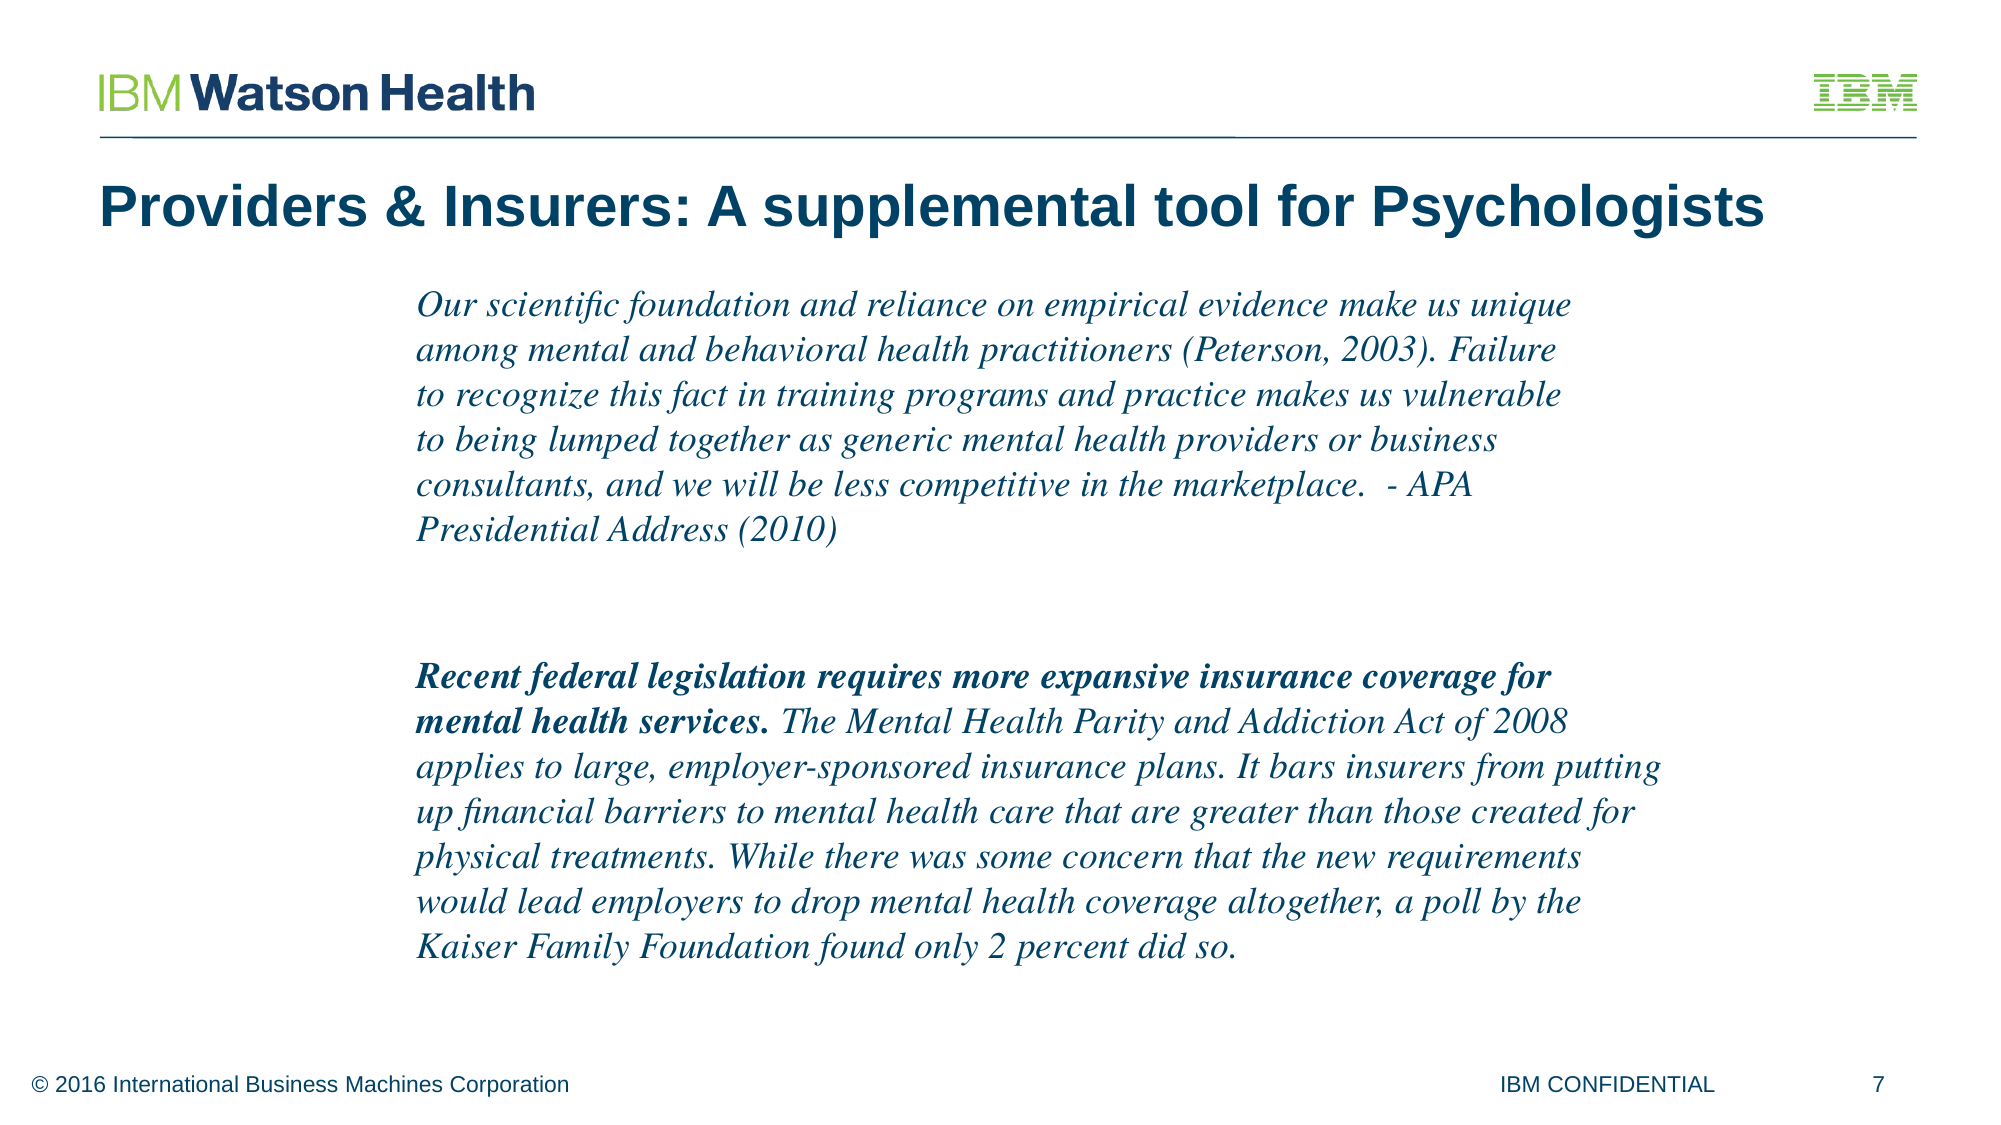

# Providers & Insurers: A supplemental tool for Psychologists
Our scientific foundation and reliance on empirical evidence make us unique among mental and behavioral health practitioners (Peterson, 2003). Failure to recognize this fact in training programs and practice makes us vulnerable to being lumped together as generic mental health providers or business consultants, and we will be less competitive in the marketplace.  - APA Presidential Address (2010)
Recent federal legislation requires more expansive insurance coverage for mental health services. The Mental Health Parity and Addiction Act of 2008 applies to large, employer-sponsored insurance plans. It bars insurers from putting up financial barriers to mental health care that are greater than those created for physical treatments. While there was some concern that the new requirements would lead employers to drop mental health coverage altogether, a poll by the Kaiser Family Foundation found only 2 percent did so.
7
© 2016 International Business Machines Corporation